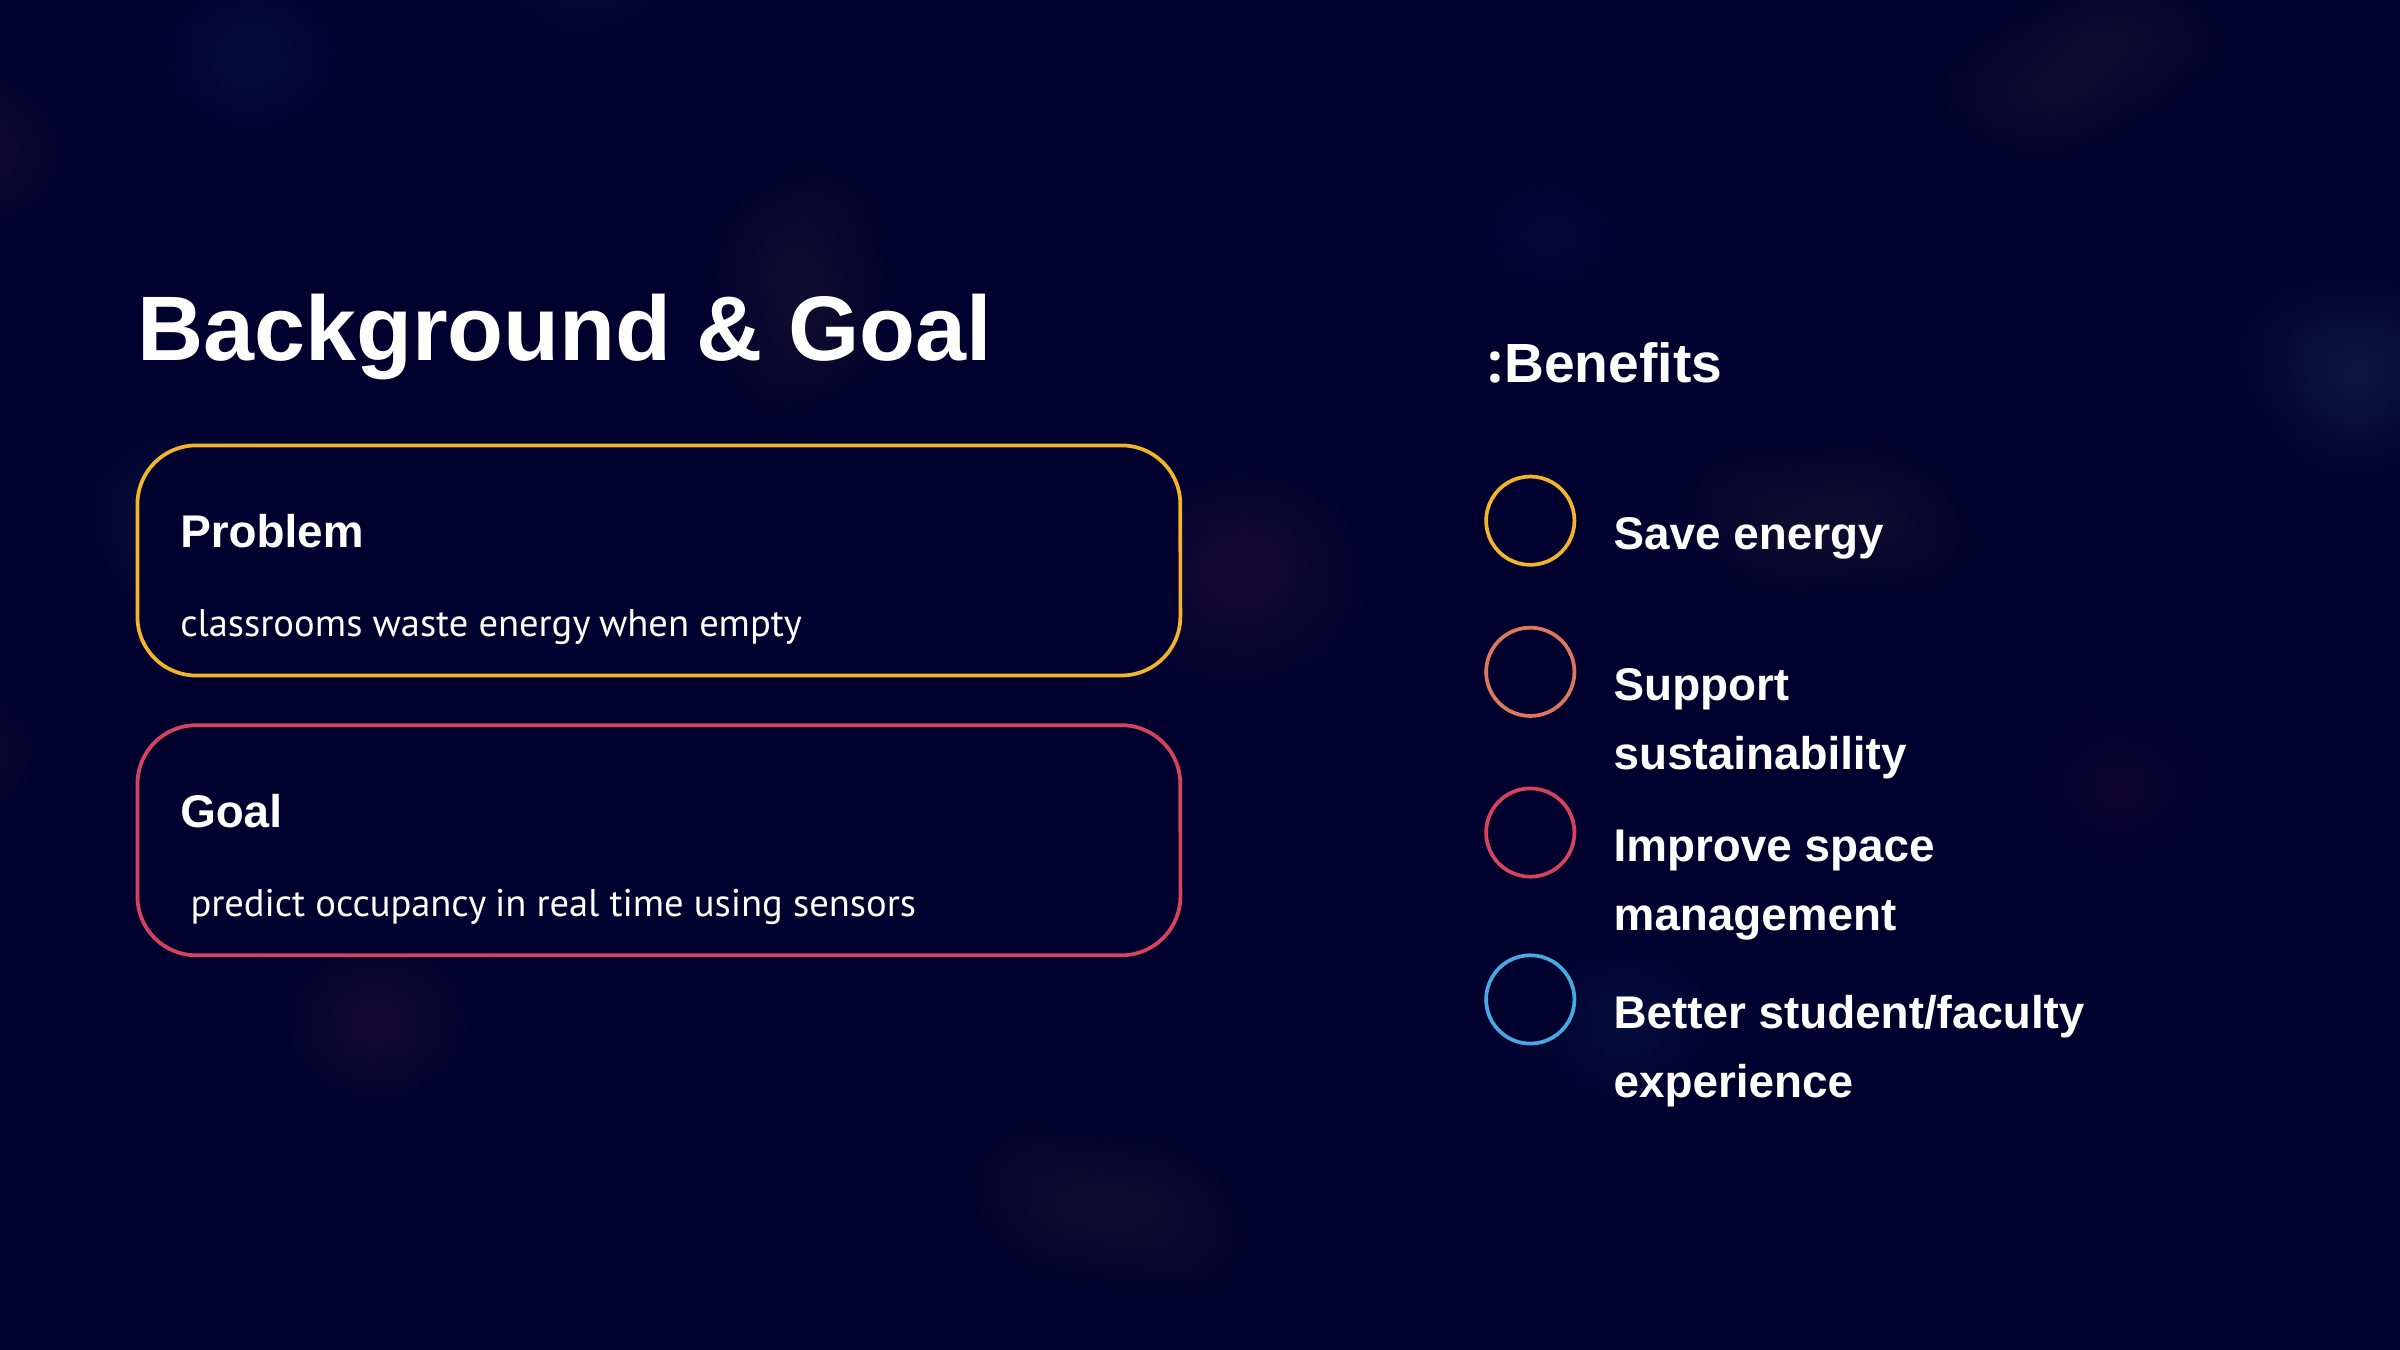

Background & Goal
Benefits:

Problem
Save energy
classrooms waste energy when empty

Support sustainability

Goal

Improve space management
predict occupancy in real time using sensors

Better student/faculty experience